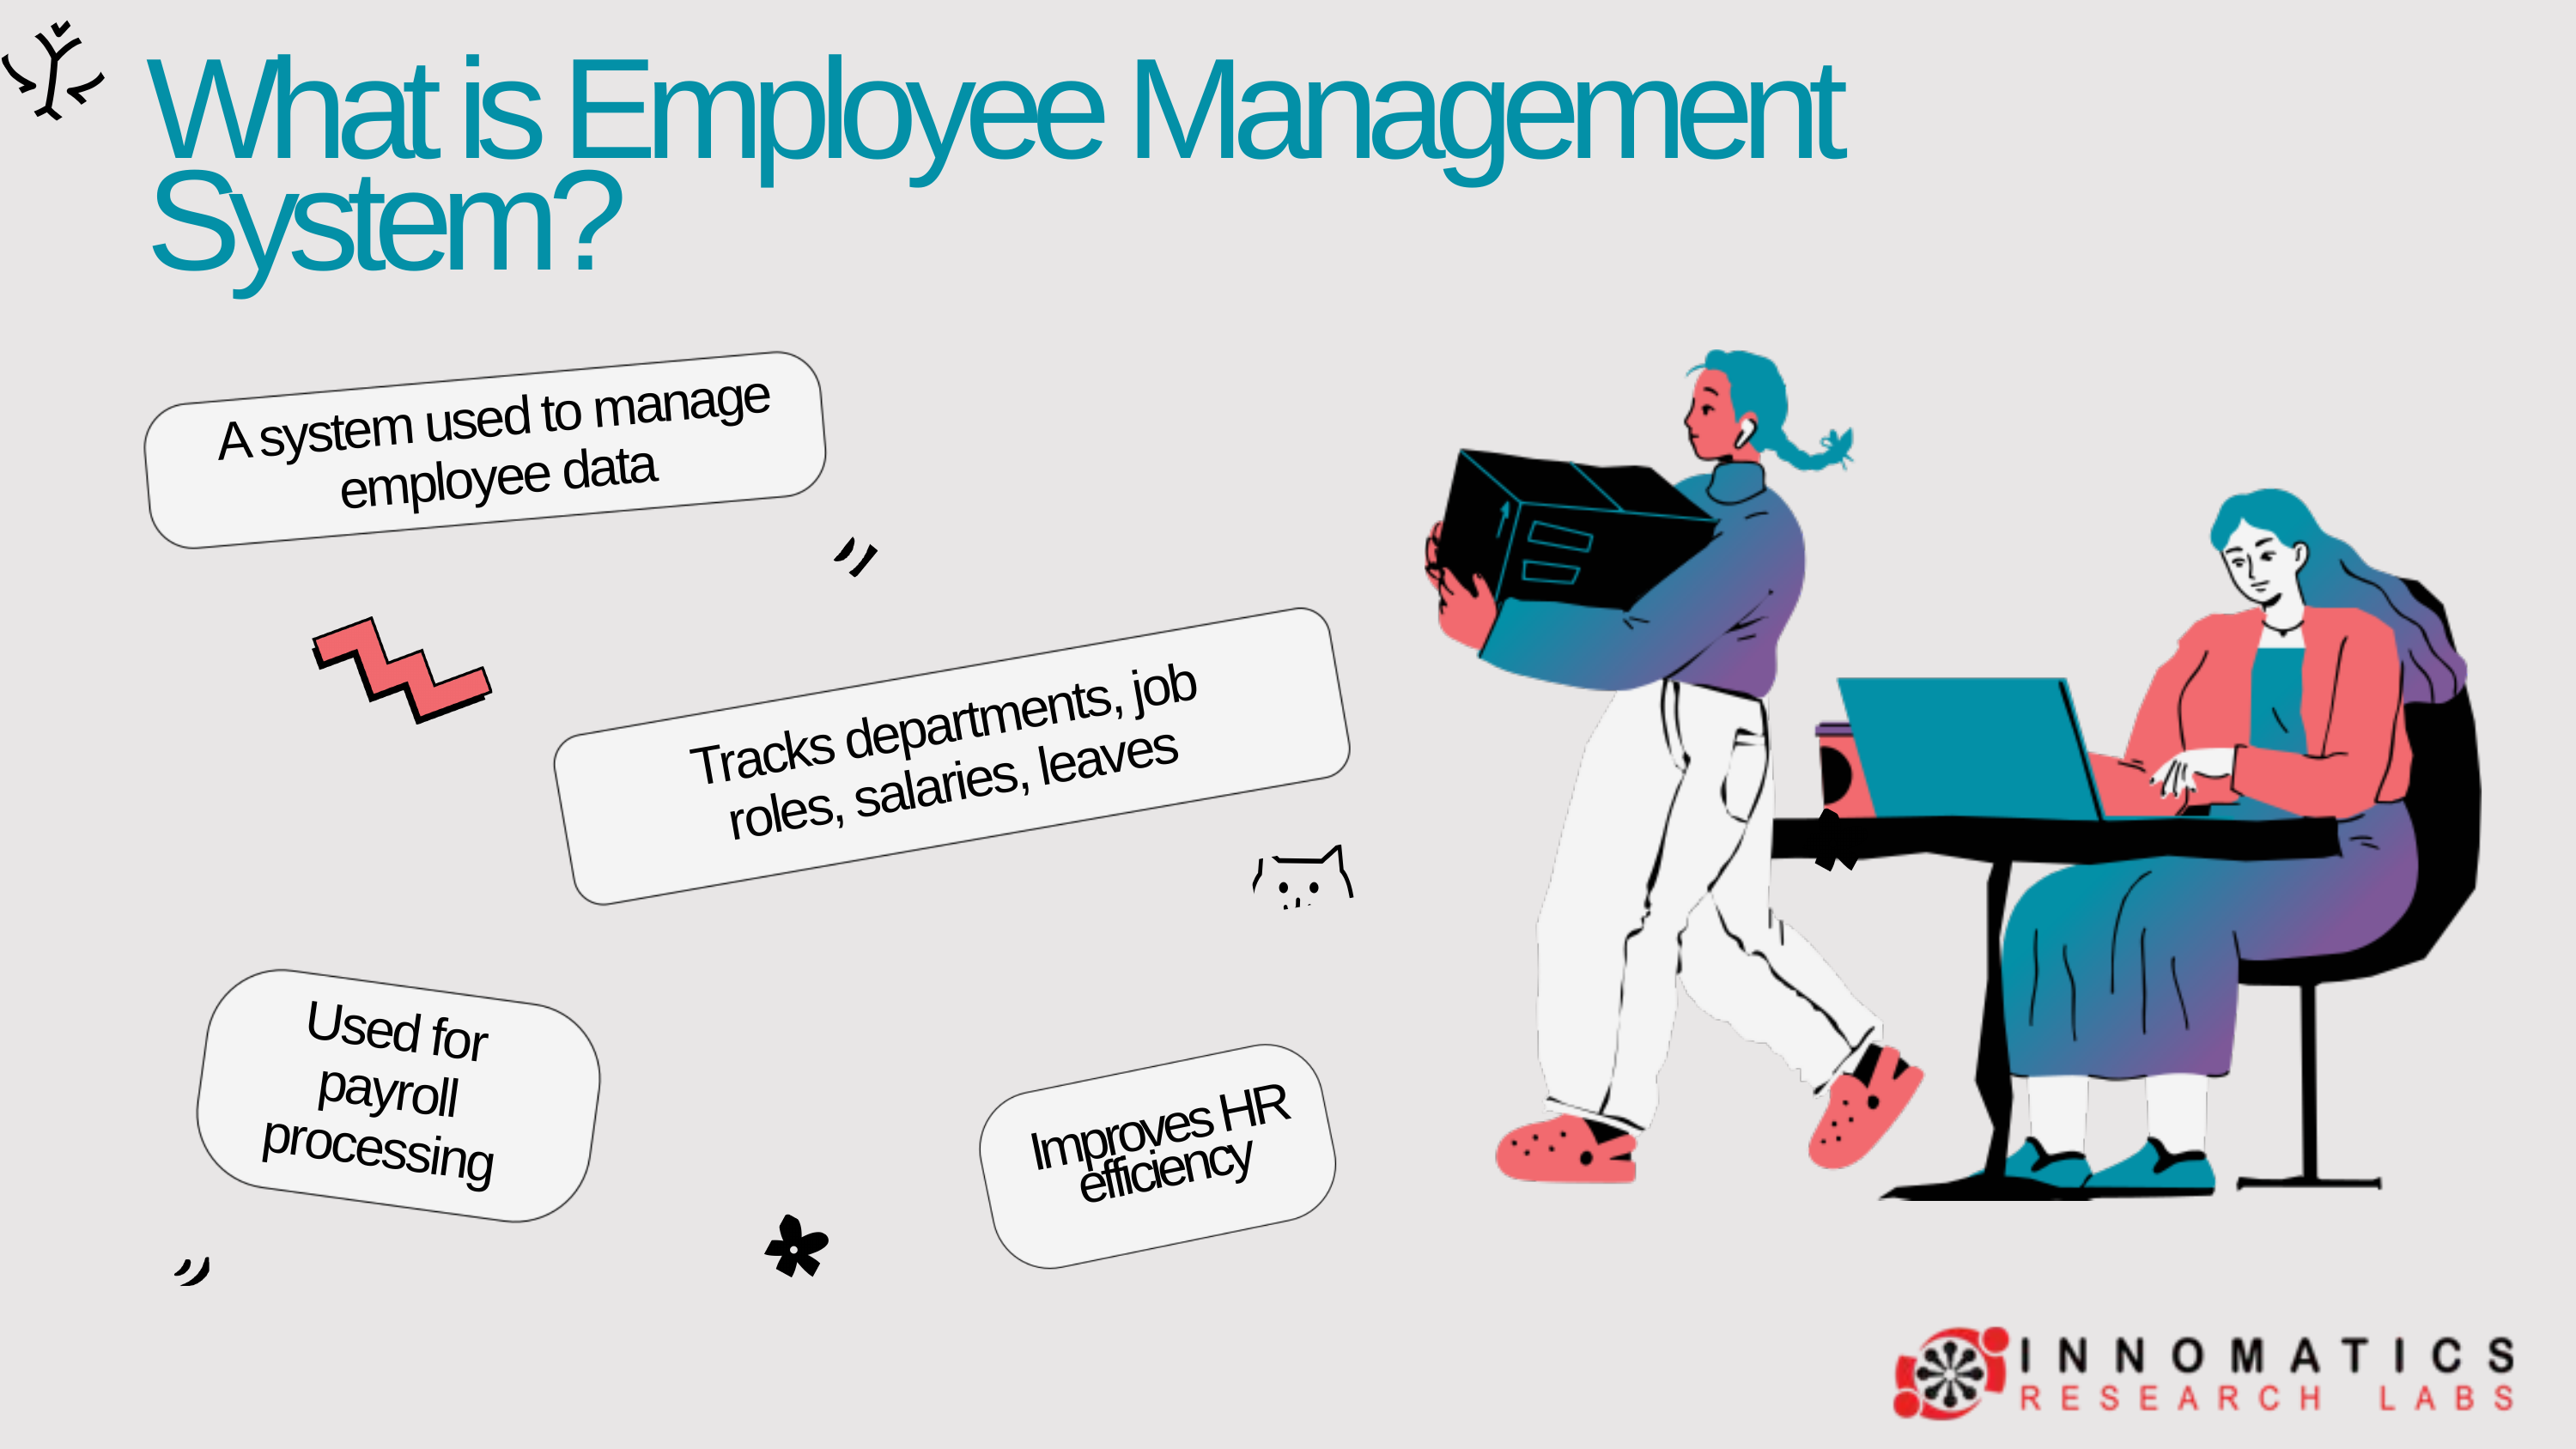

What is Employee Management System?

A system used to manage employee data

Tracks departments, job roles, salaries, leaves

Used for payroll processing

Improves HR efficiency